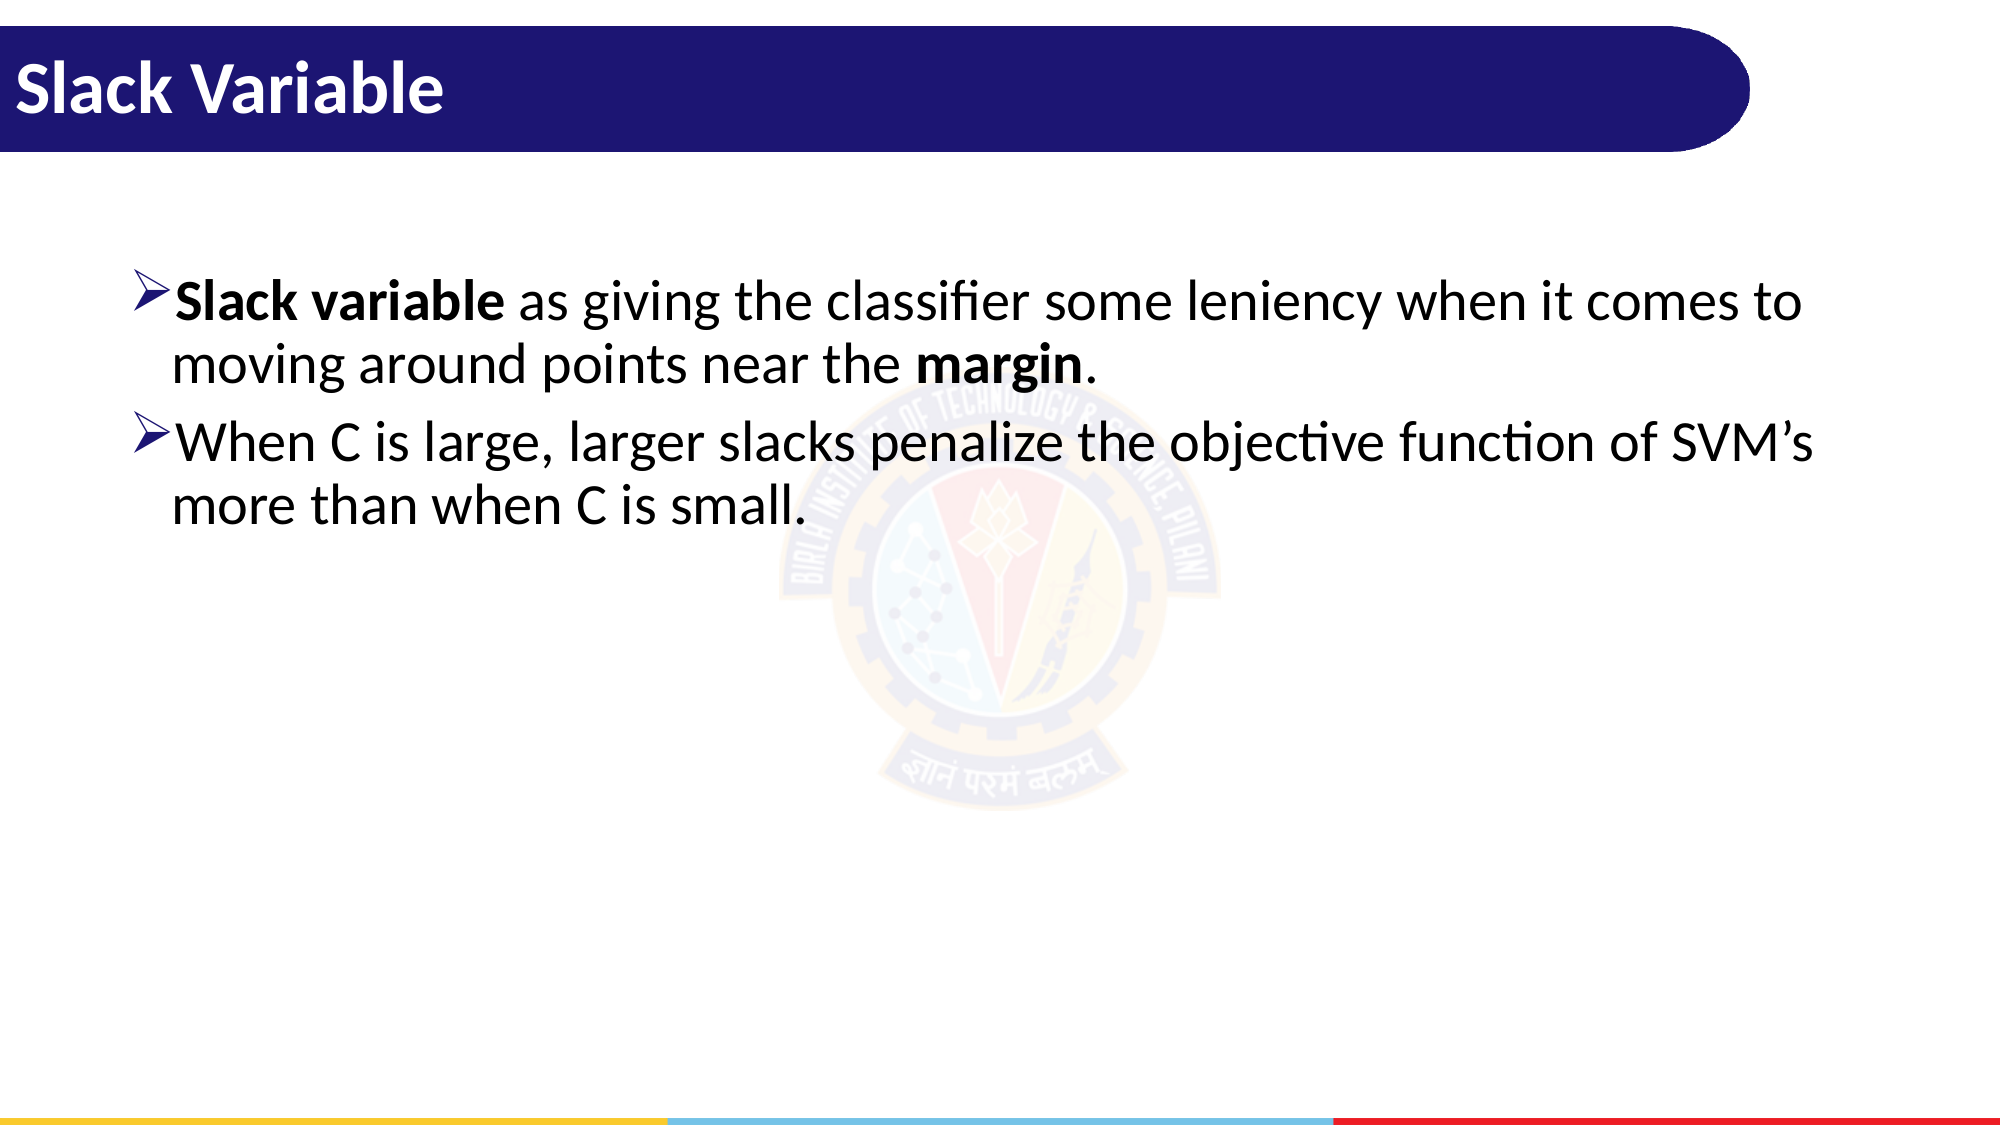

# Slack Variable
Slack variable as giving the classifier some leniency when it comes to moving around points near the margin.
When C is large, larger slacks penalize the objective function of SVM’s more than when C is small.